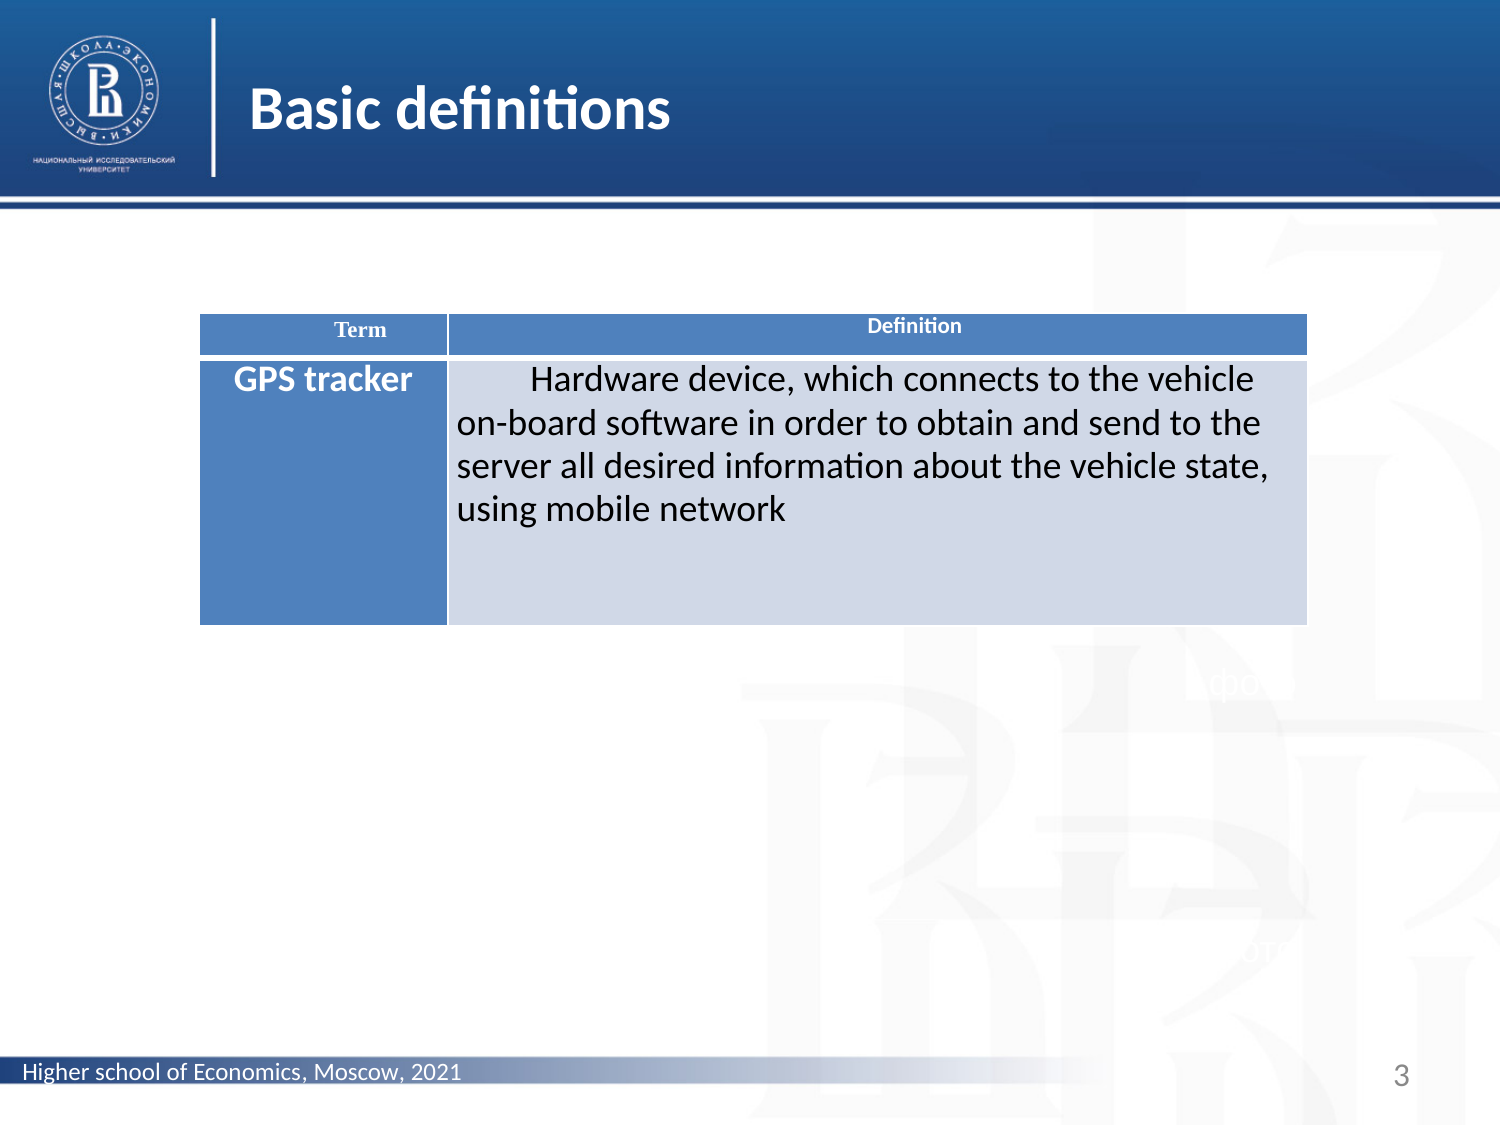

Basic definitions
| Term | Definition |
| --- | --- |
| GPS tracker | Hardware device, which connects to the vehicle on-board software in order to obtain and send to the server all desired information about the vehicle state, using mobile network |
фото
фото
фото
Higher school of Economics, Moscow, 2021
3